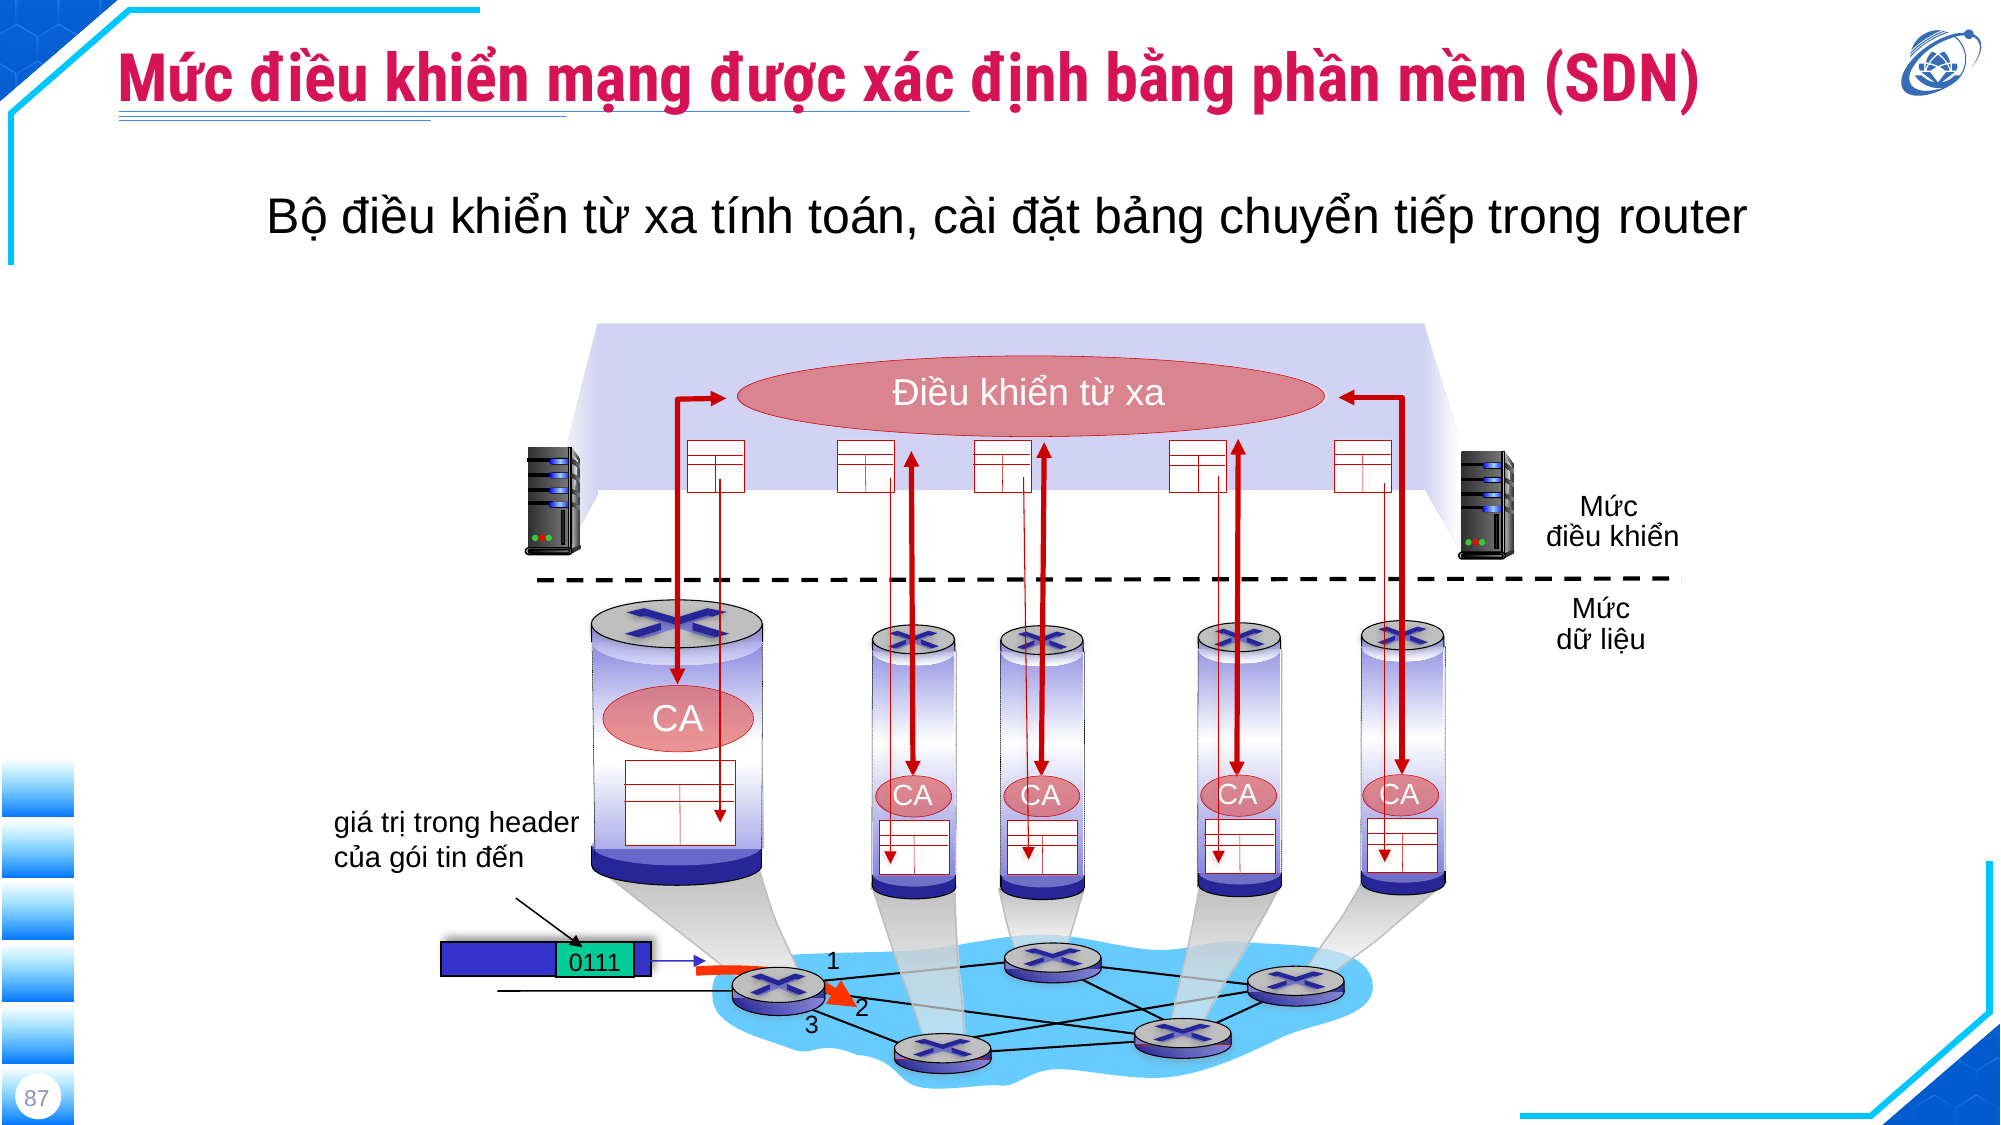

# Mức điều khiển mạng được xác định bằng phần mềm (SDN)
Bộ điều khiển từ xa tính toán, cài đặt bảng chuyển tiếp trong router

Điều khiển từ xa

Mức
điều khiển
Mức
dữ liệu

CA
CA

CA

CA

CA

giá trị trong header của gói tin đến

0111

1

2
3

87